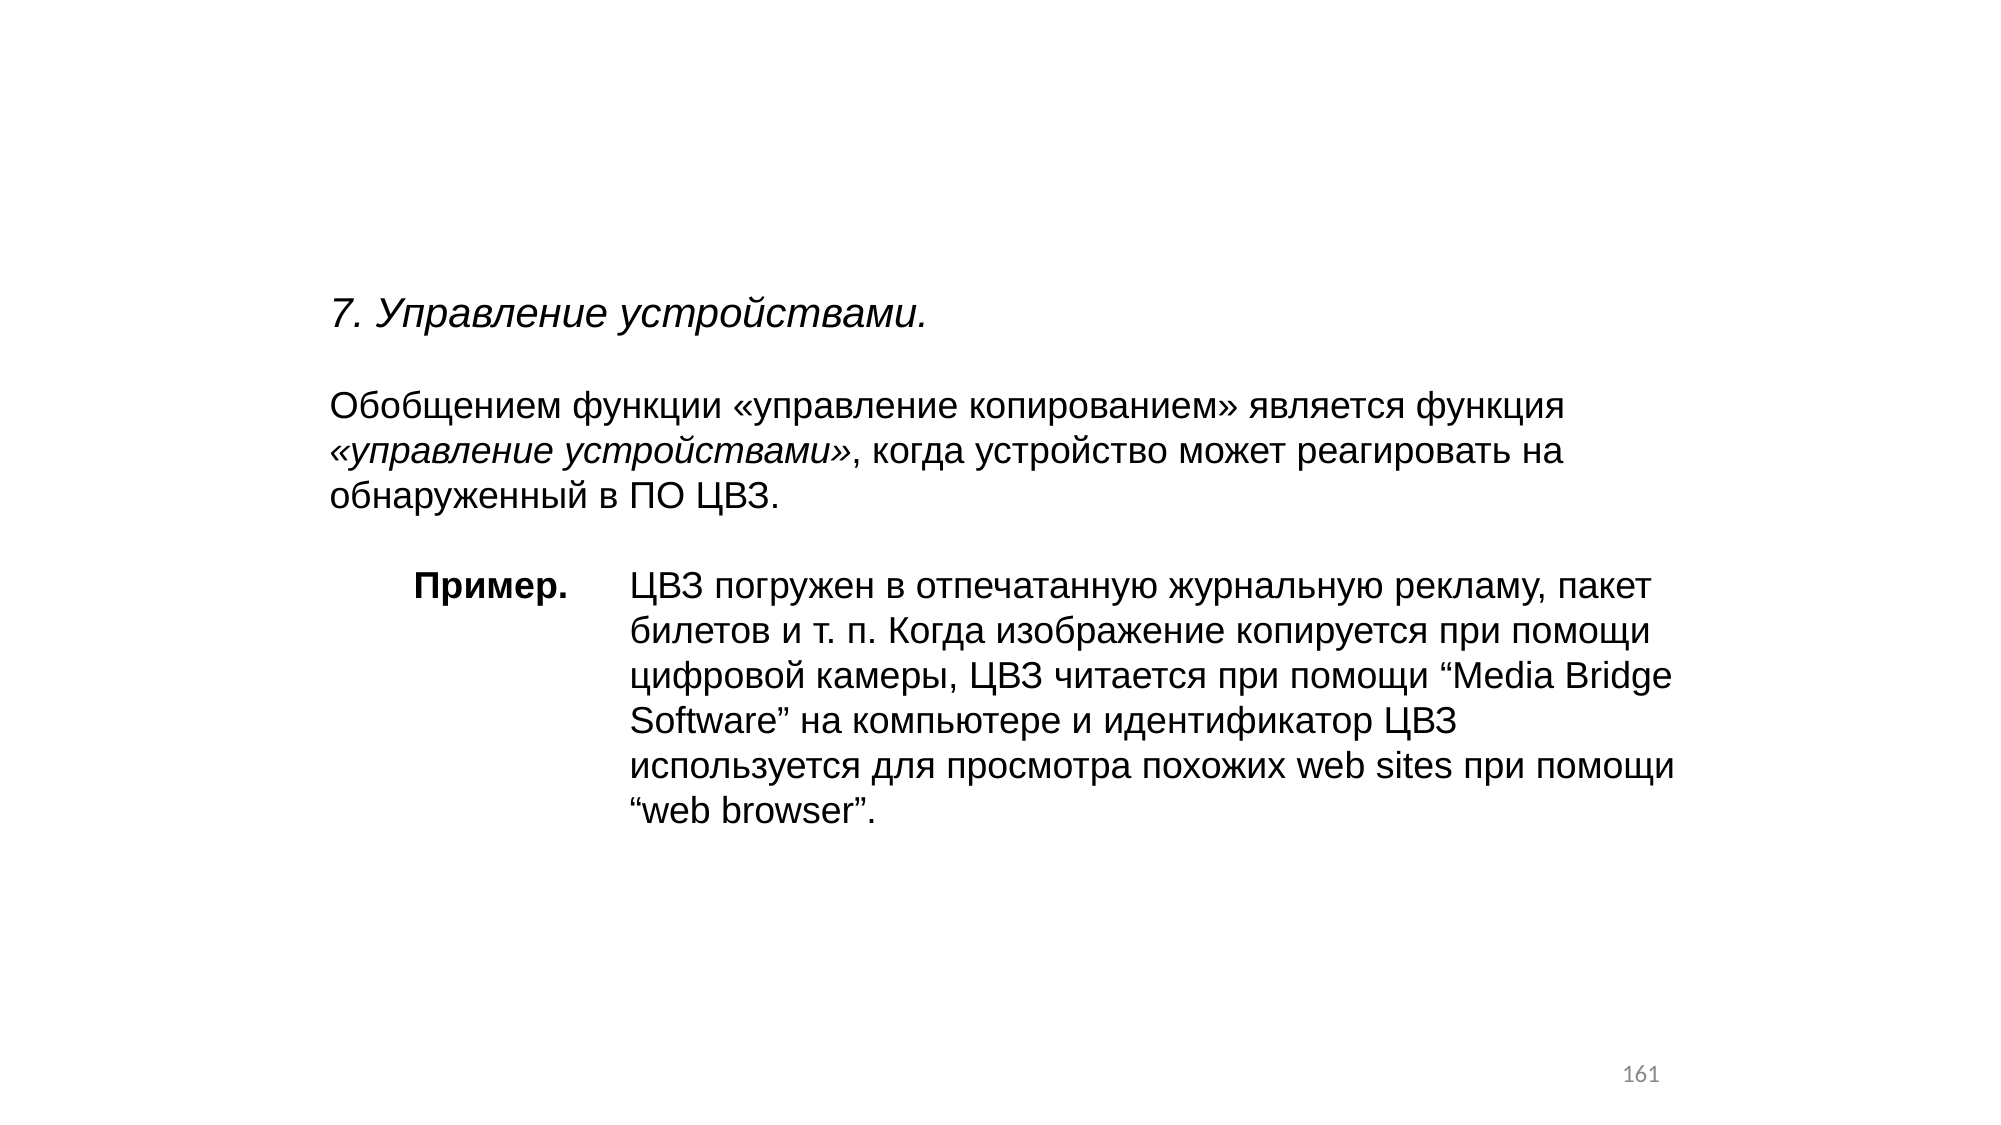

7. Управление устройствами.

Обобщением функции «управление копированием» является функция «управление устройствами», когда устройство может реагировать на обнаруженный в ПО ЦВЗ.

        Пример. 	ЦВЗ погружен в отпечатанную журнальную рекламу, пакет 			билетов и т. п. Когда изображение копируется при помощи 			цифровой камеры, ЦВЗ читается при помощи “Media Bridge 		Software” на компьютере и идентификатор ЦВЗ 				используется для просмотра похожих web sites при помощи 		“web browser”.
161